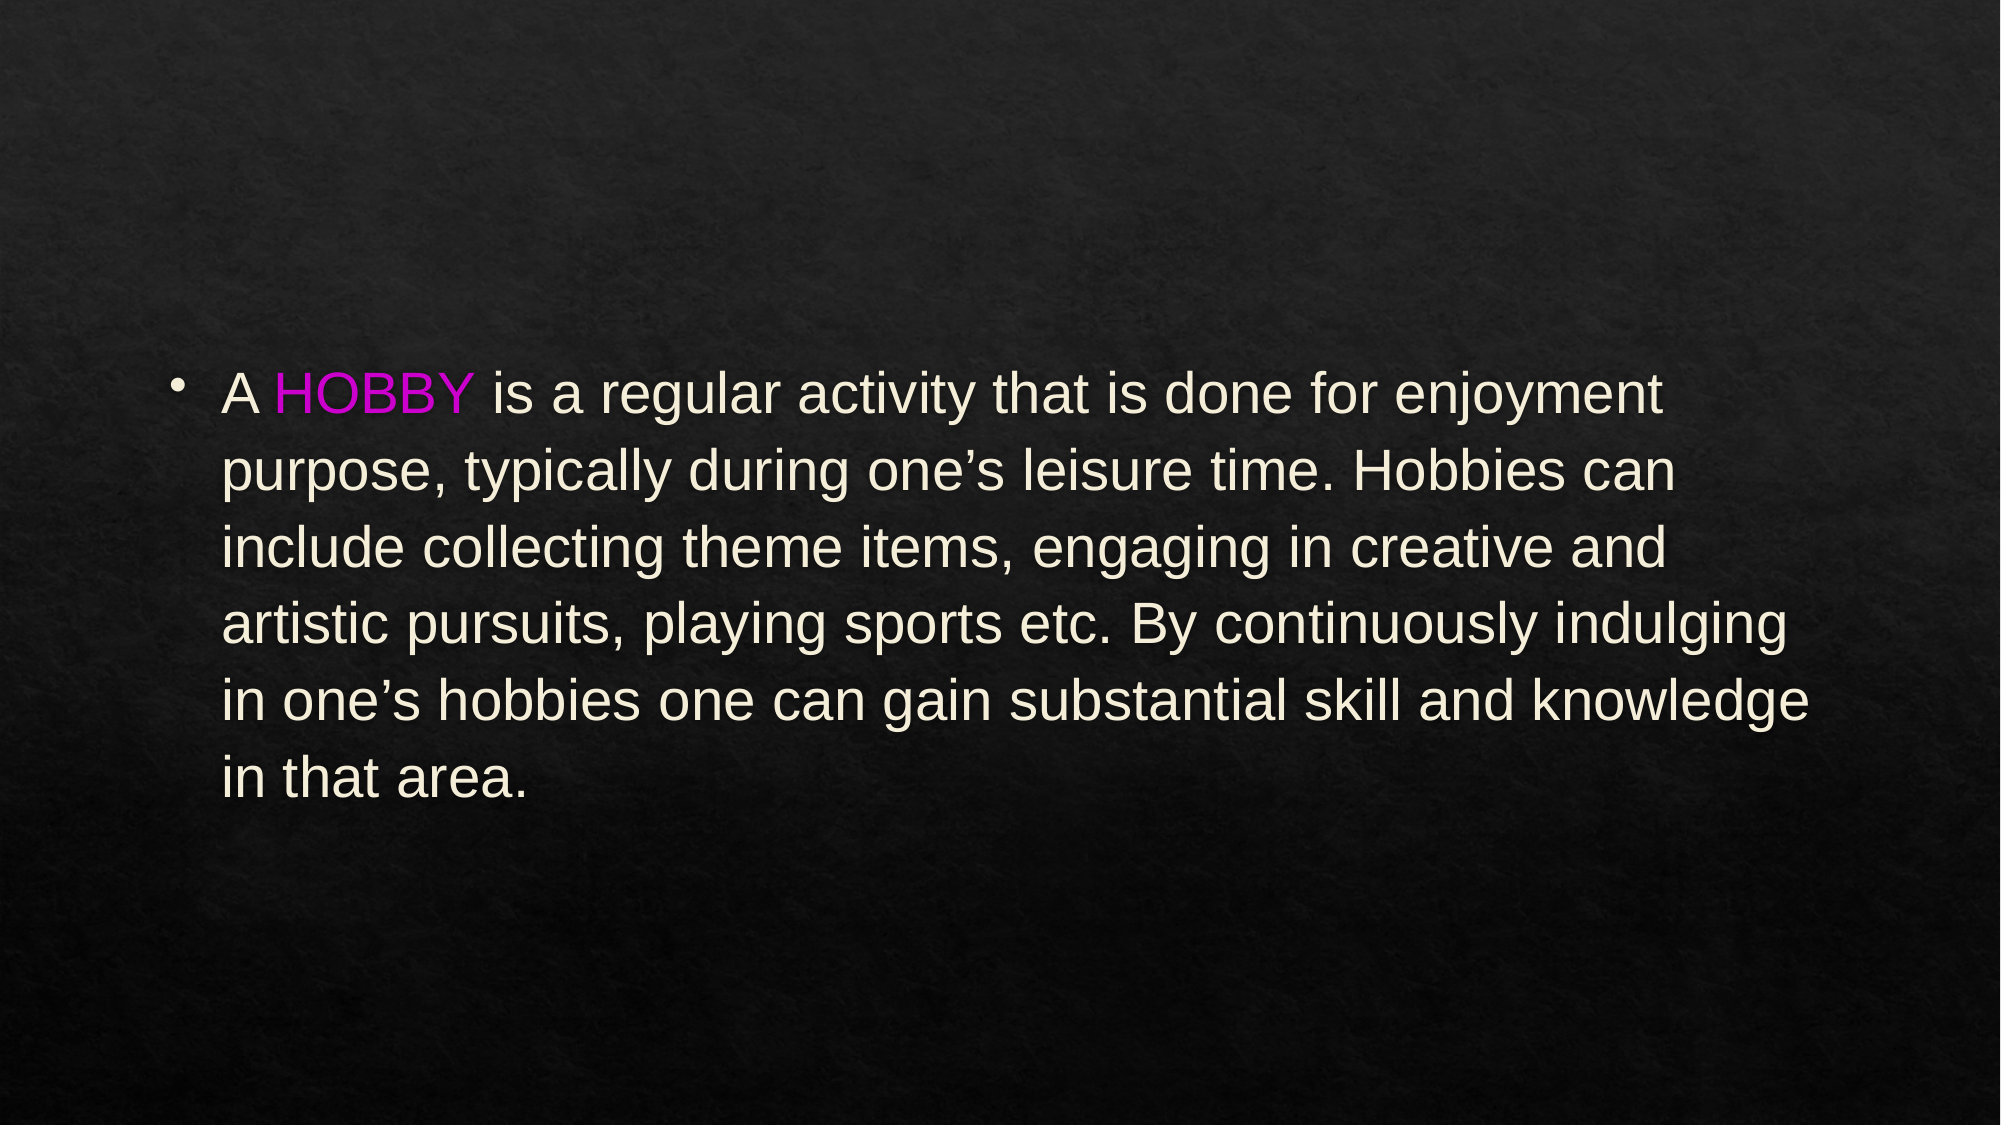

A HOBBY is a regular activity that is done for enjoyment purpose, typically during one’s leisure time. Hobbies can include collecting theme items, engaging in creative and artistic pursuits, playing sports etc. By continuously indulging in one’s hobbies one can gain substantial skill and knowledge in that area.